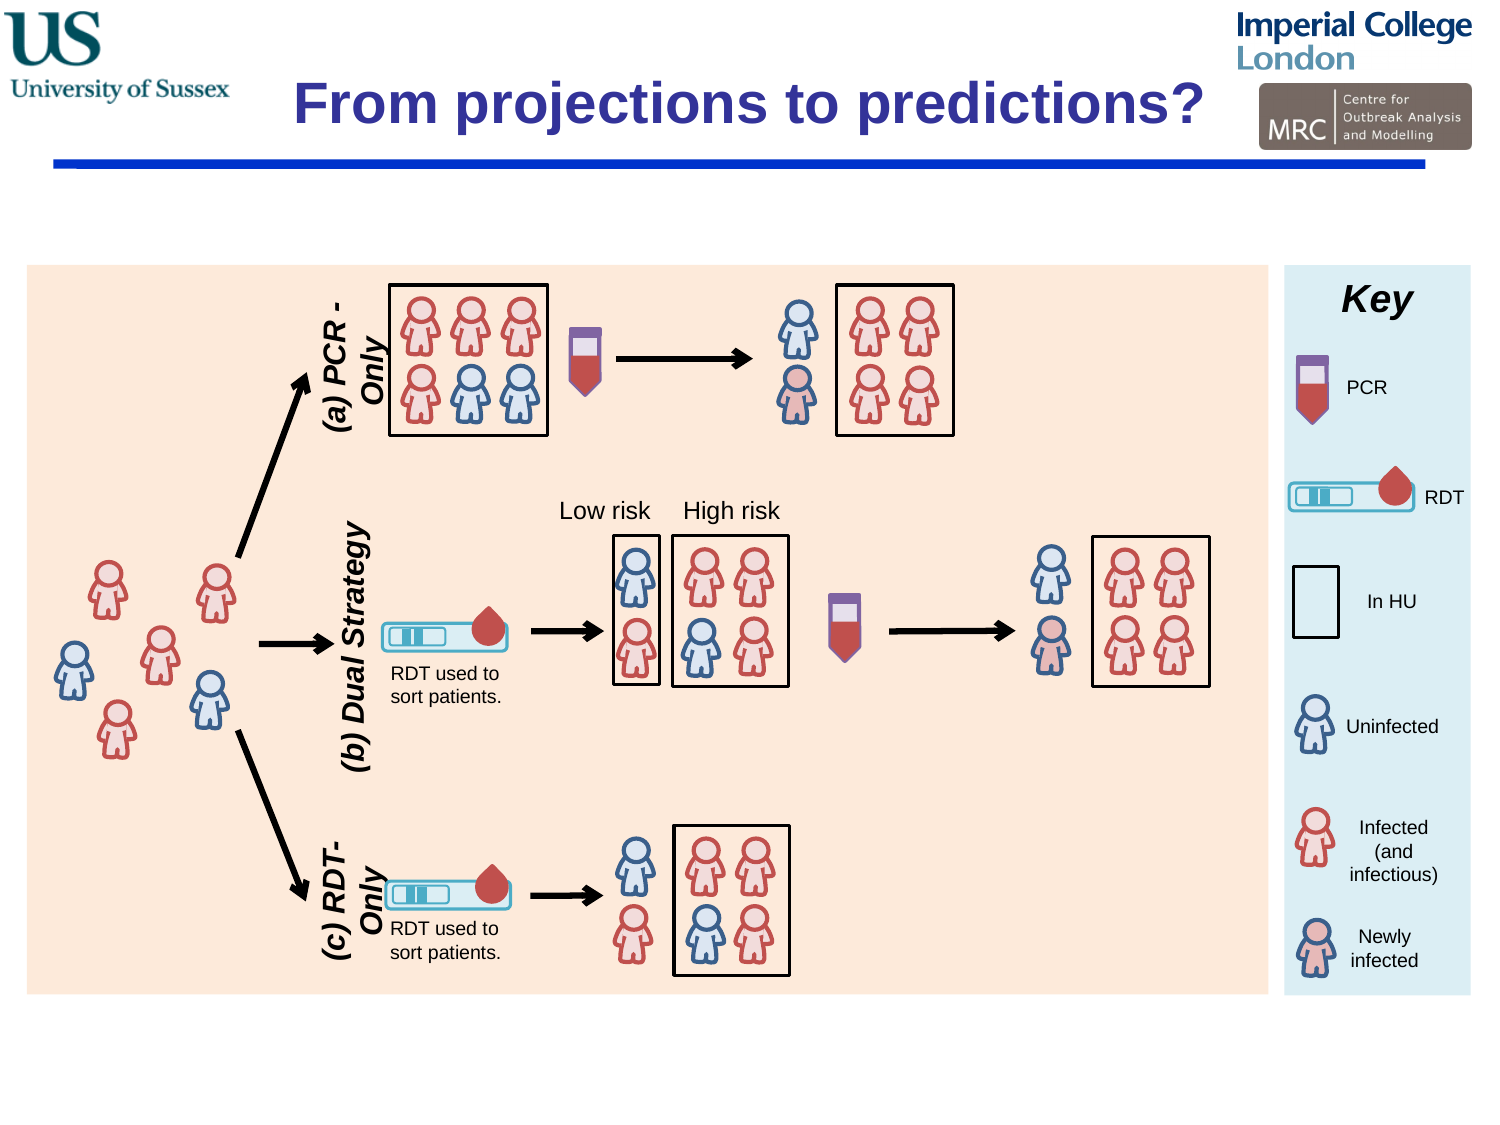

From projections to predictions?

Key

 (a) PCR -Only

PCR

Low risk
High risk

In HU

 (b) Dual Strategy

RDT used to sort patients.

Uninfected
Infected (and infectious)

(c) RDT-Only

RDT used to sort patients.
Newly infected

RDT
RDT